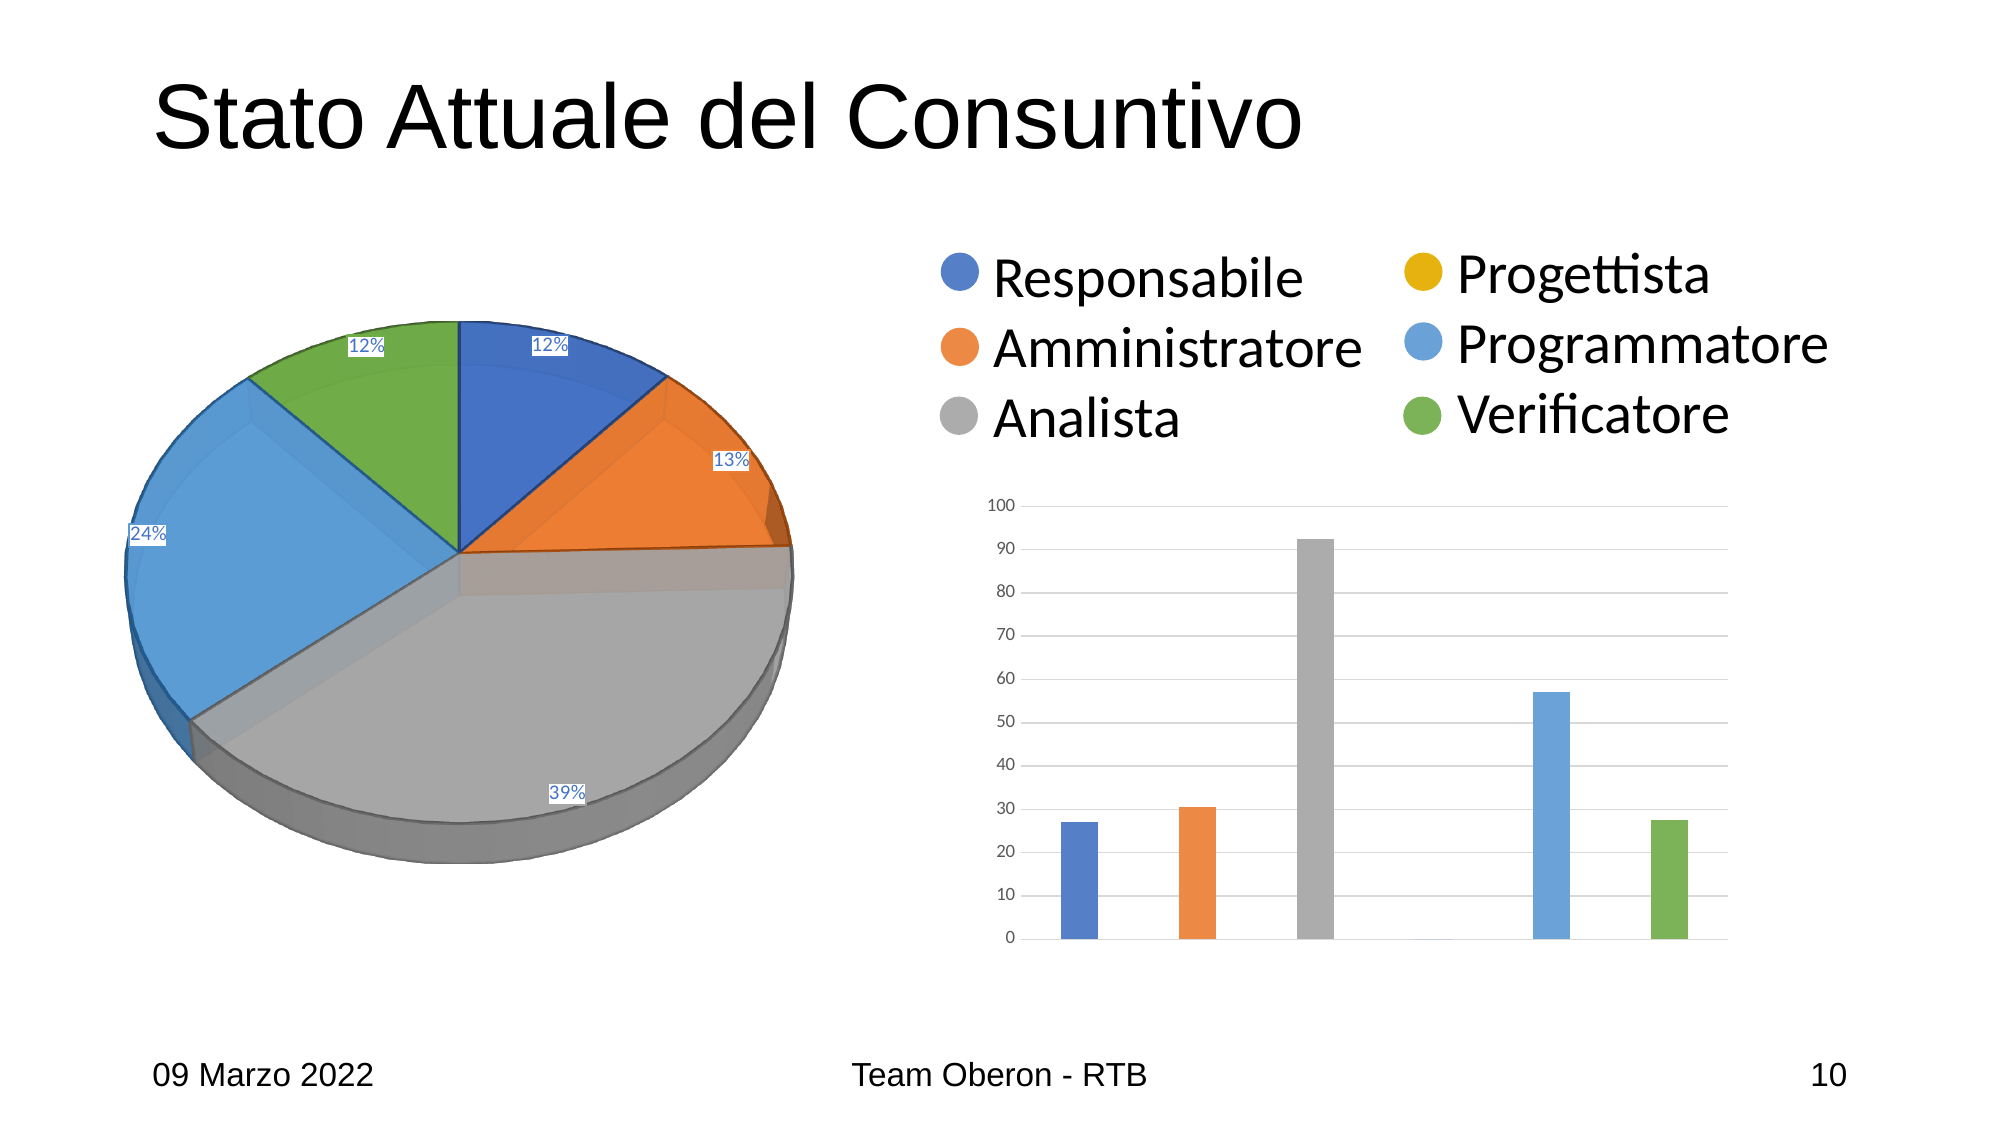

# Stato Attuale del Consuntivo

Progettista
Programmatore
Verificatore

Responsabile
Amministratore
Analista

[unsupported chart]

### Chart

| Category |  |
|---|---|
09 Marzo 2022
Team Oberon - RTB
10